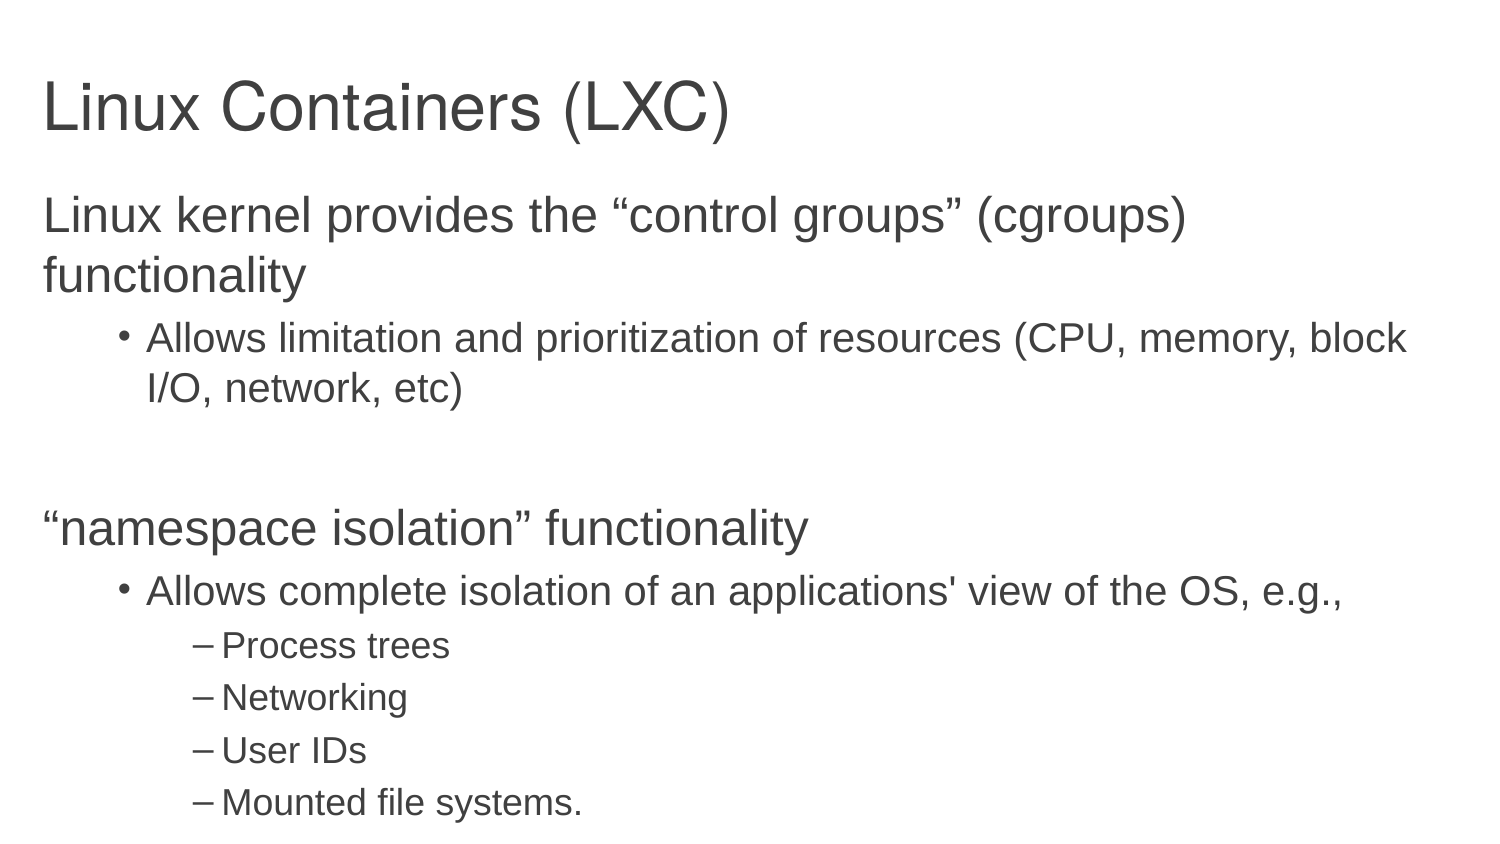

# Linux Containers (LXC)
Linux kernel provides the “control groups” (cgroups) functionality
Allows limitation and prioritization of resources (CPU, memory, block I/O, network, etc)

“namespace isolation” functionality
Allows complete isolation of an applications' view of the OS, e.g.,
Process trees
Networking
User IDs
Mounted file systems.